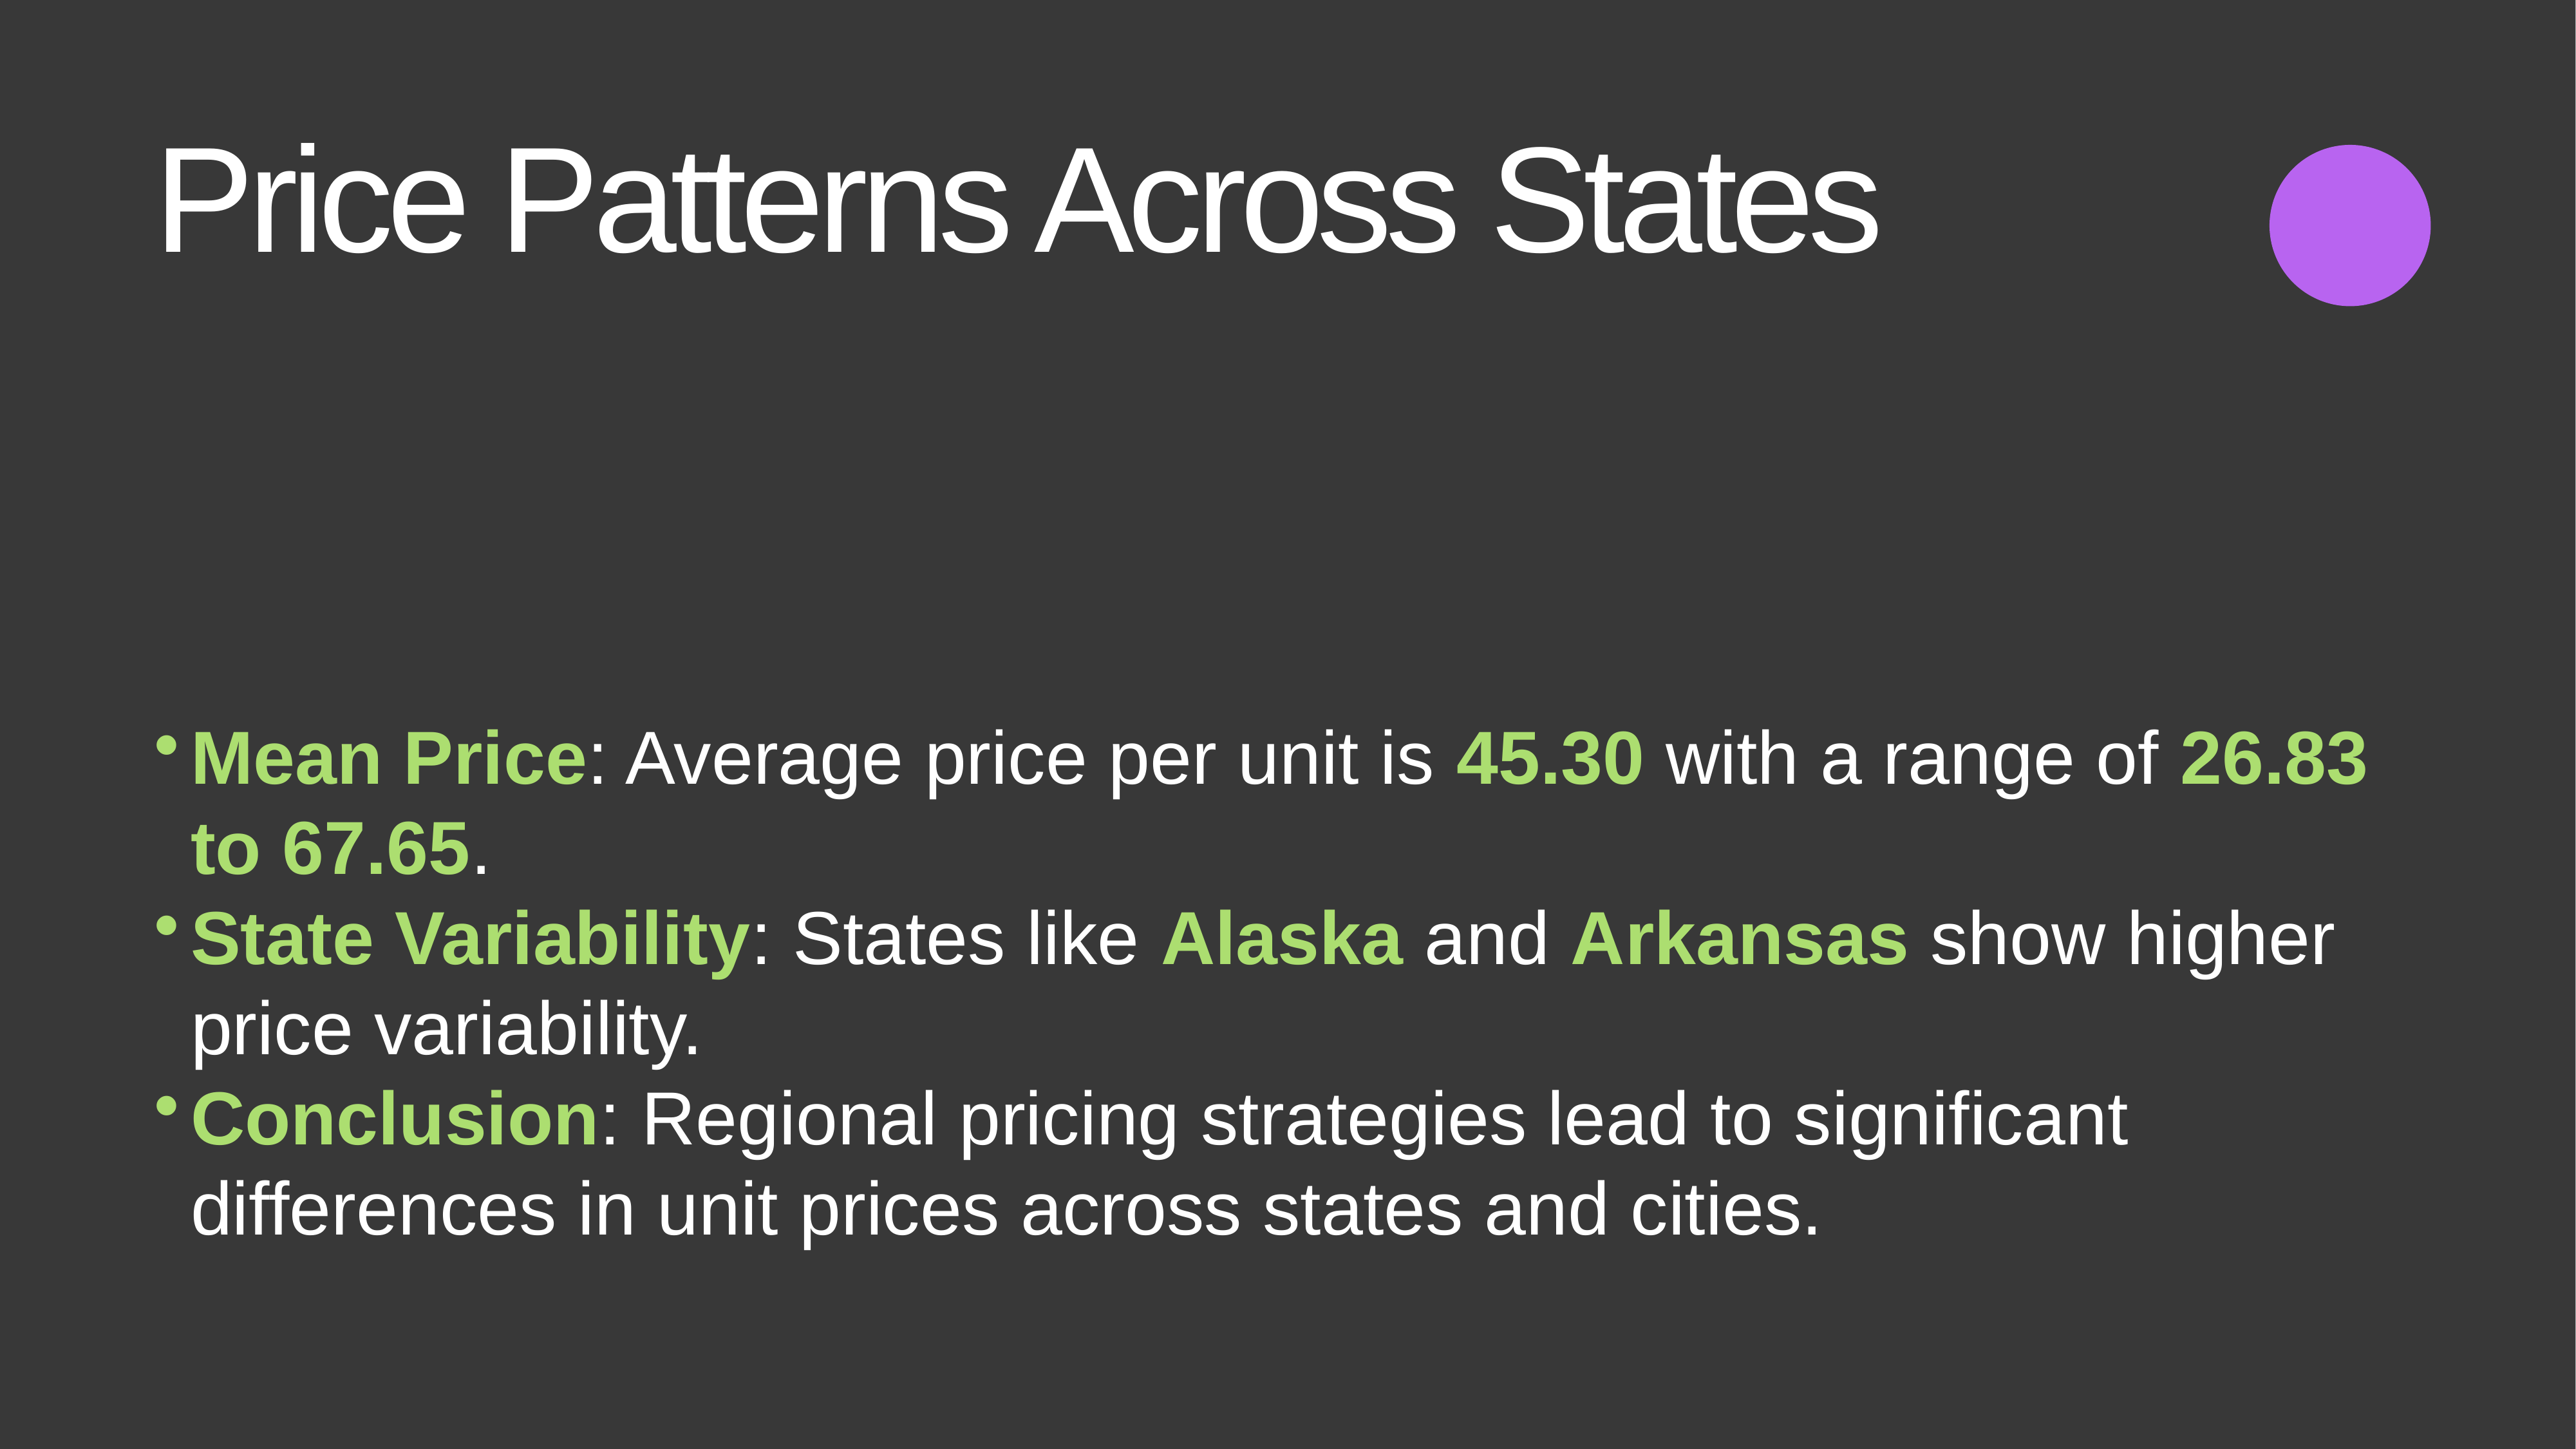

Price Patterns Across States

Mean Price: Average price per unit is 45.30 with a range of 26.83 to 67.65.
State Variability: States like Alaska and Arkansas show higher price variability.
Conclusion: Regional pricing strategies lead to significant differences in unit prices across states and cities.